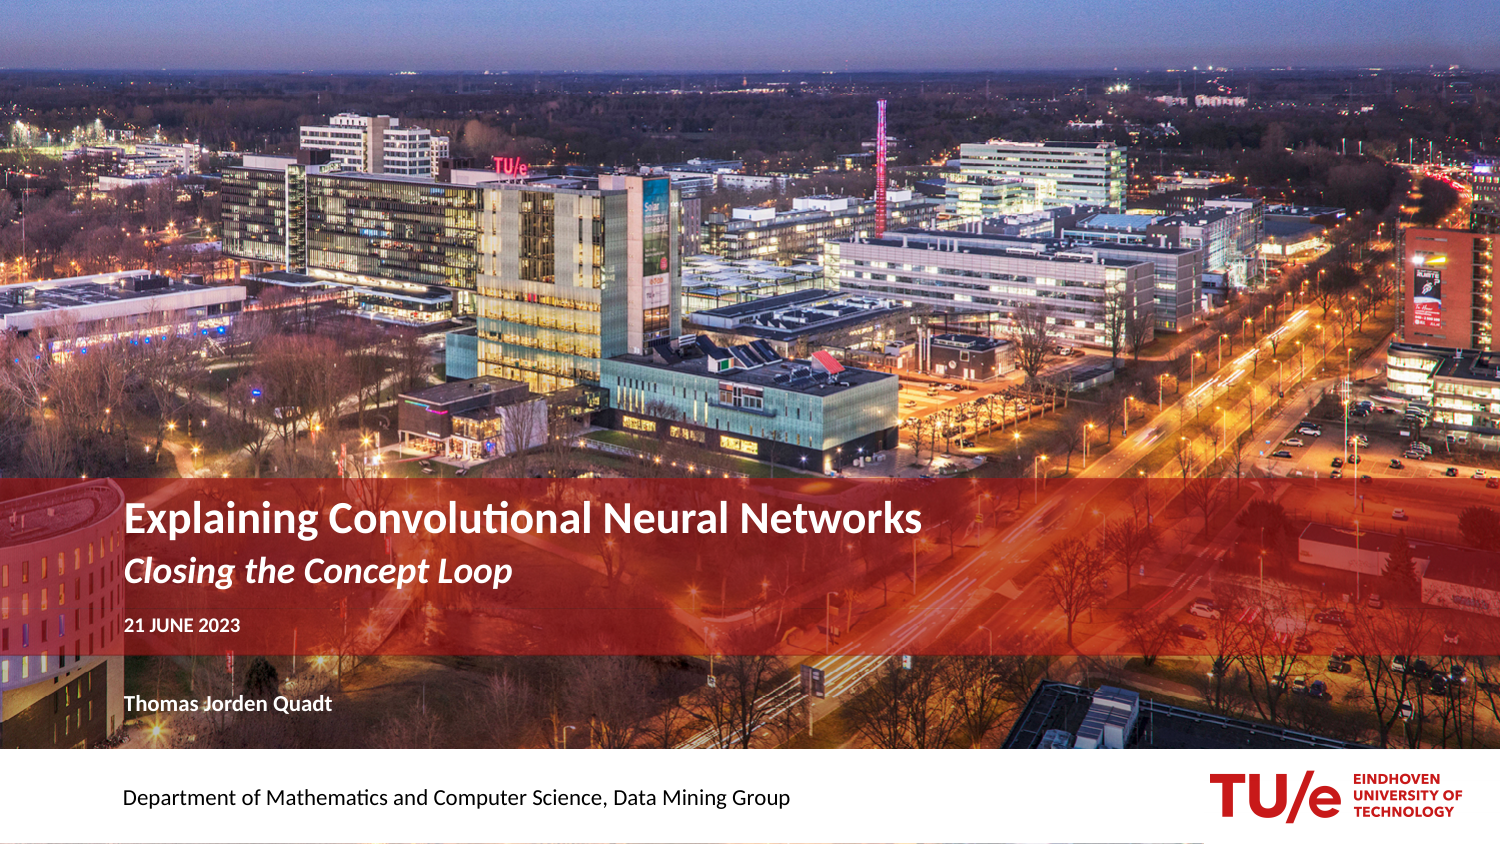

# Explaining Convolutional Neural Networks Closing the Concept Loop
21 June 2023
Thomas Jorden Quadt
Department of Mathematics and Computer Science, Data Mining Group